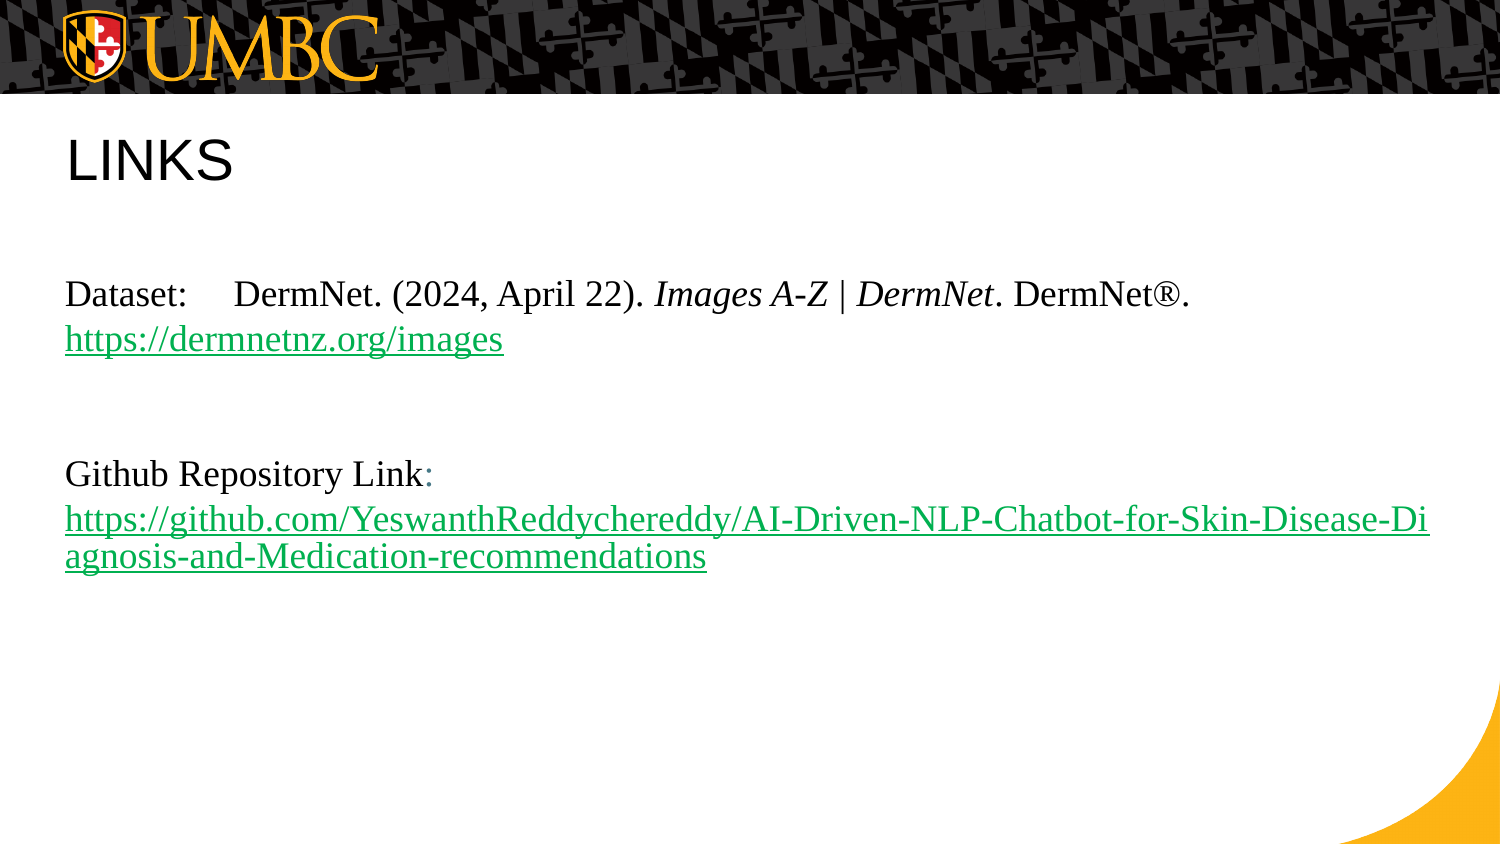

# LINKS
Dataset: 	  DermNet. (2024, April 22). Images A-Z | DermNet. DermNet®. https://dermnetnz.org/images

Github Repository Link:  https://github.com/YeswanthReddychereddy/AI-Driven-NLP-Chatbot-for-Skin-Disease-Diagnosis-and-Medication-recommendations